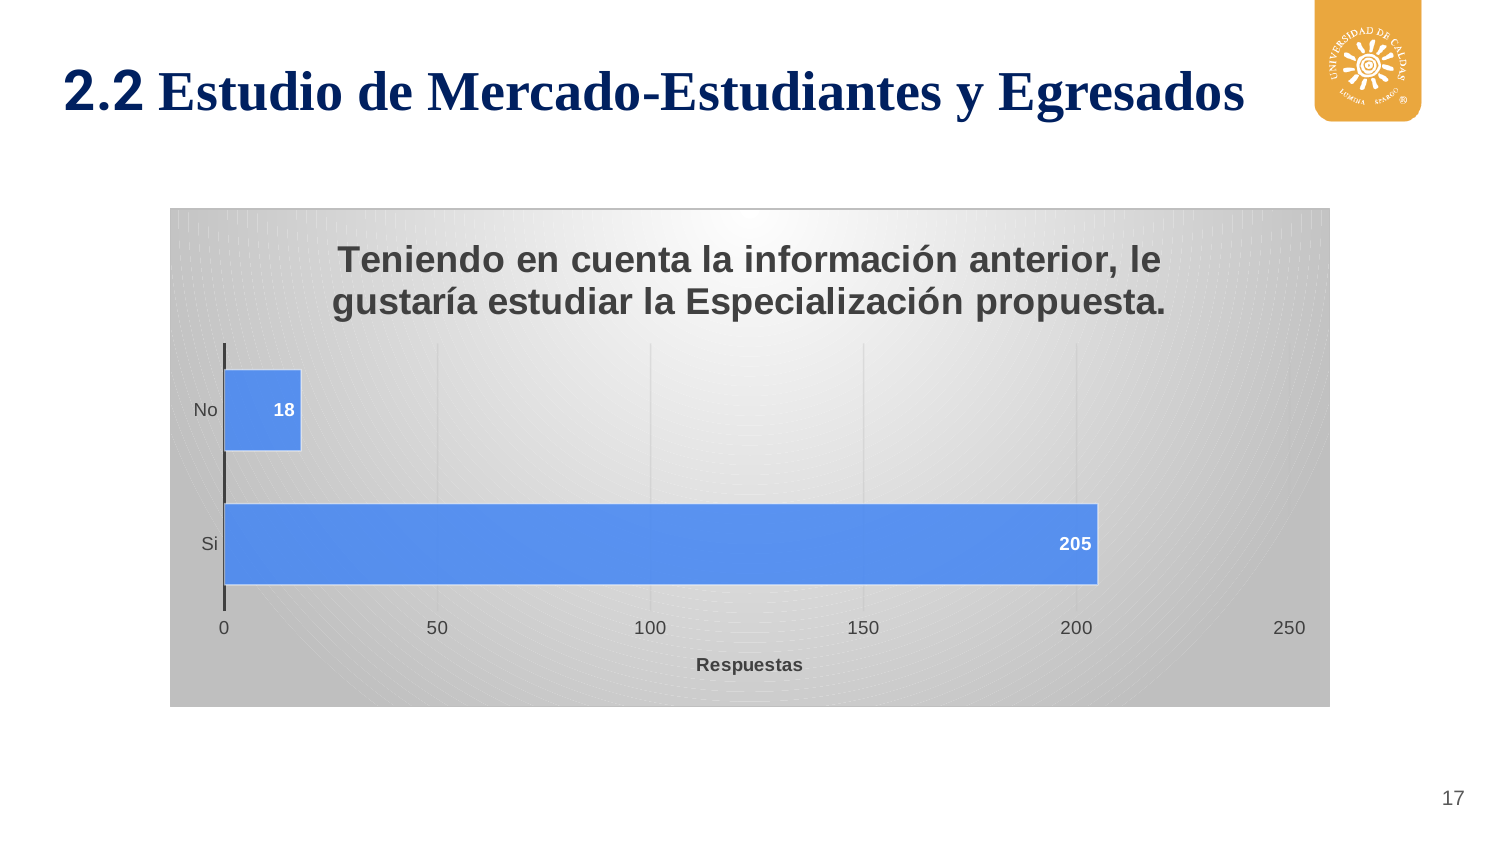

2.2 Estudio de Mercado-Estudiantes y Egresados

### Chart: Teniendo en cuenta la información anterior, le gustaría estudiar la Especialización propuesta.

| Category | Total |
|---|---|
| No | 18.0 |
| Si | 205.0 |
17